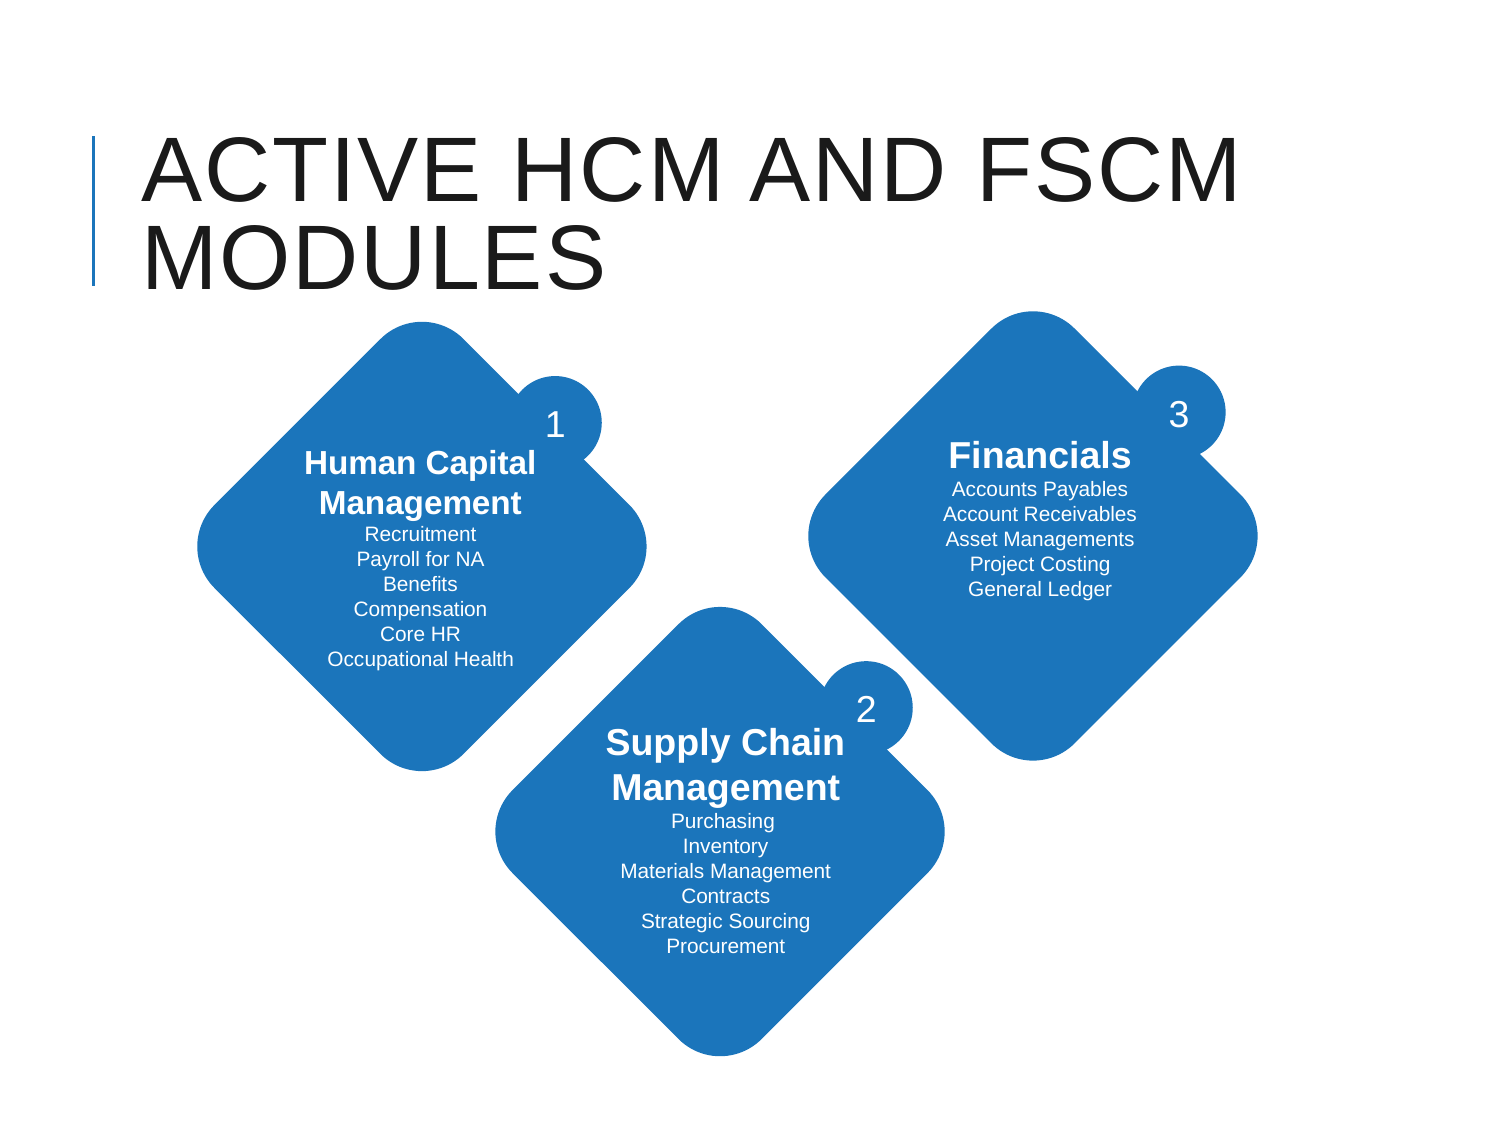

# Active HCM and FSCM Modules

3

1
Financials
Accounts Payables
Account Receivables
Asset Managements
Project Costing
General Ledger
Human Capital Management
Recruitment
Payroll for NA
Benefits
Compensation
Core HR
Occupational Health

2
Supply Chain Management
Purchasing
Inventory
Materials Management
Contracts
Strategic Sourcing
Procurement